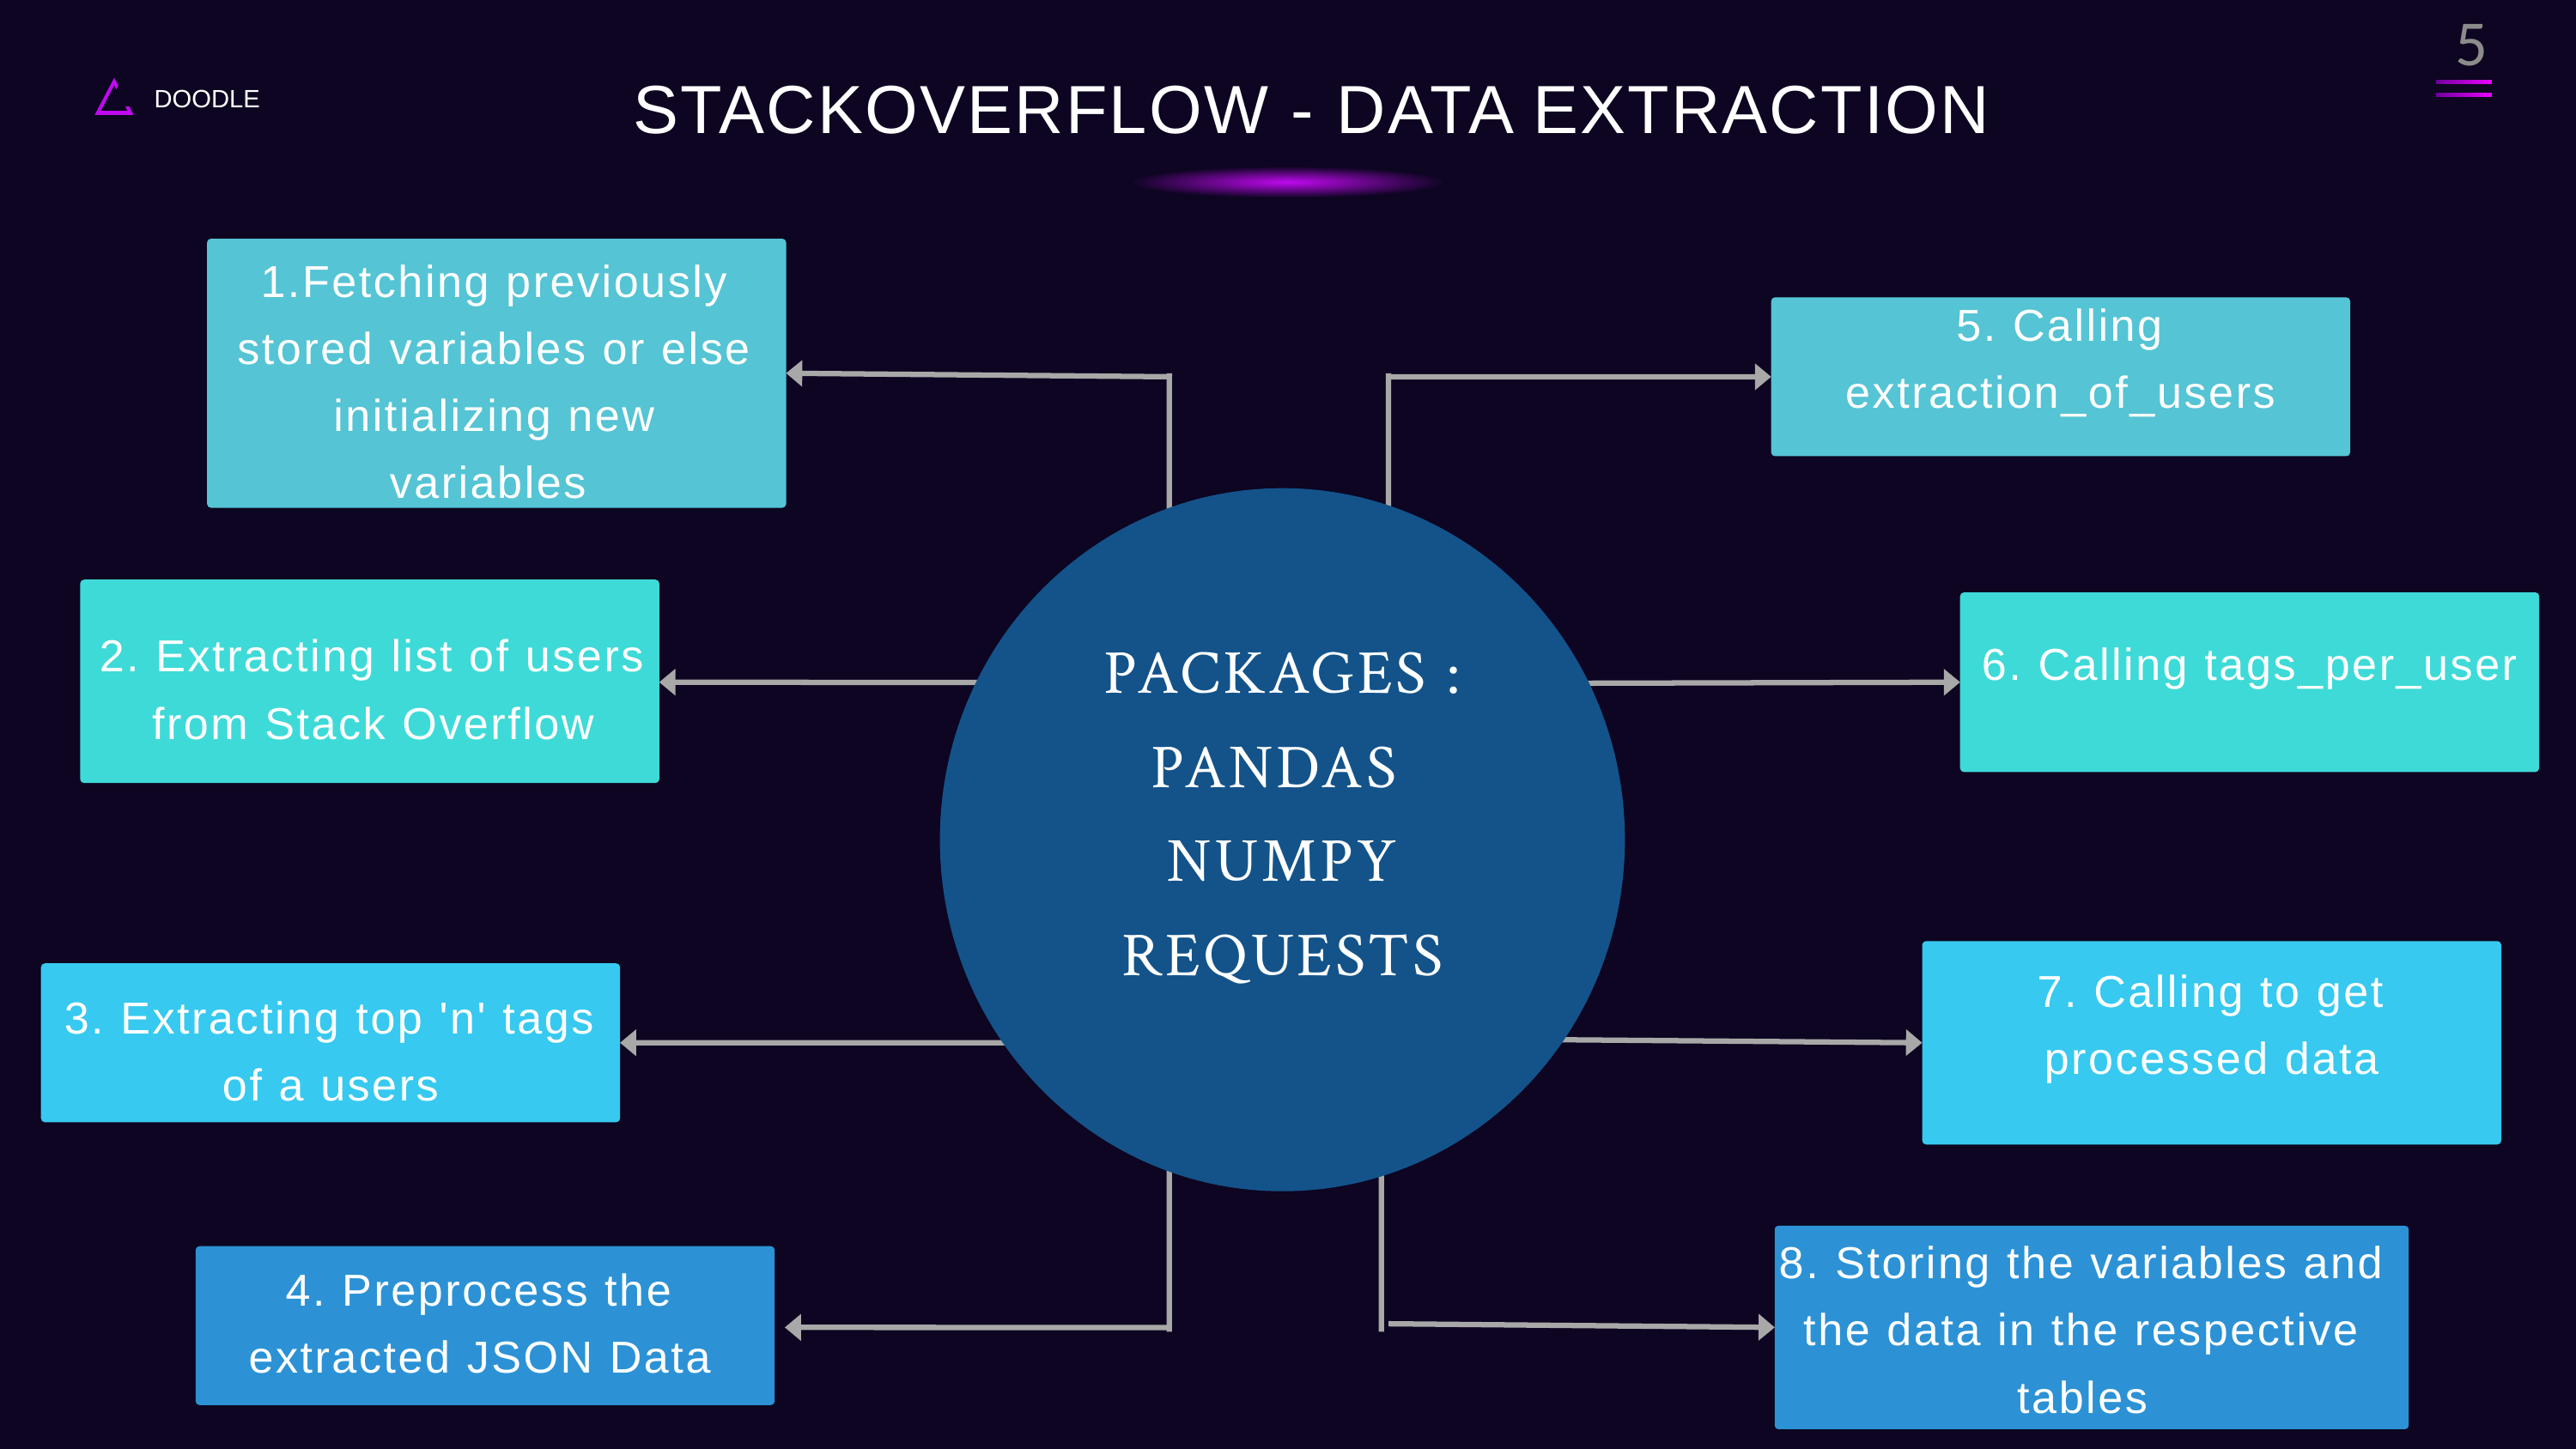

5

STACKOVERFLOW - DATA EXTRACTION
DOODLE

1.Fetching previously stored variables or else initializing new variables

5. Calling extraction_of_users

PACKAGES :
PANDAS
NUMPY
REQUESTS

2. Extracting list of users from Stack Overflow

6. Calling tags_per_user

3. Extracting top 'n' tags of a users

7. Calling to get processed data

8. Storing the variables and the data in the respective tables

4. Preprocess the extracted JSON Data